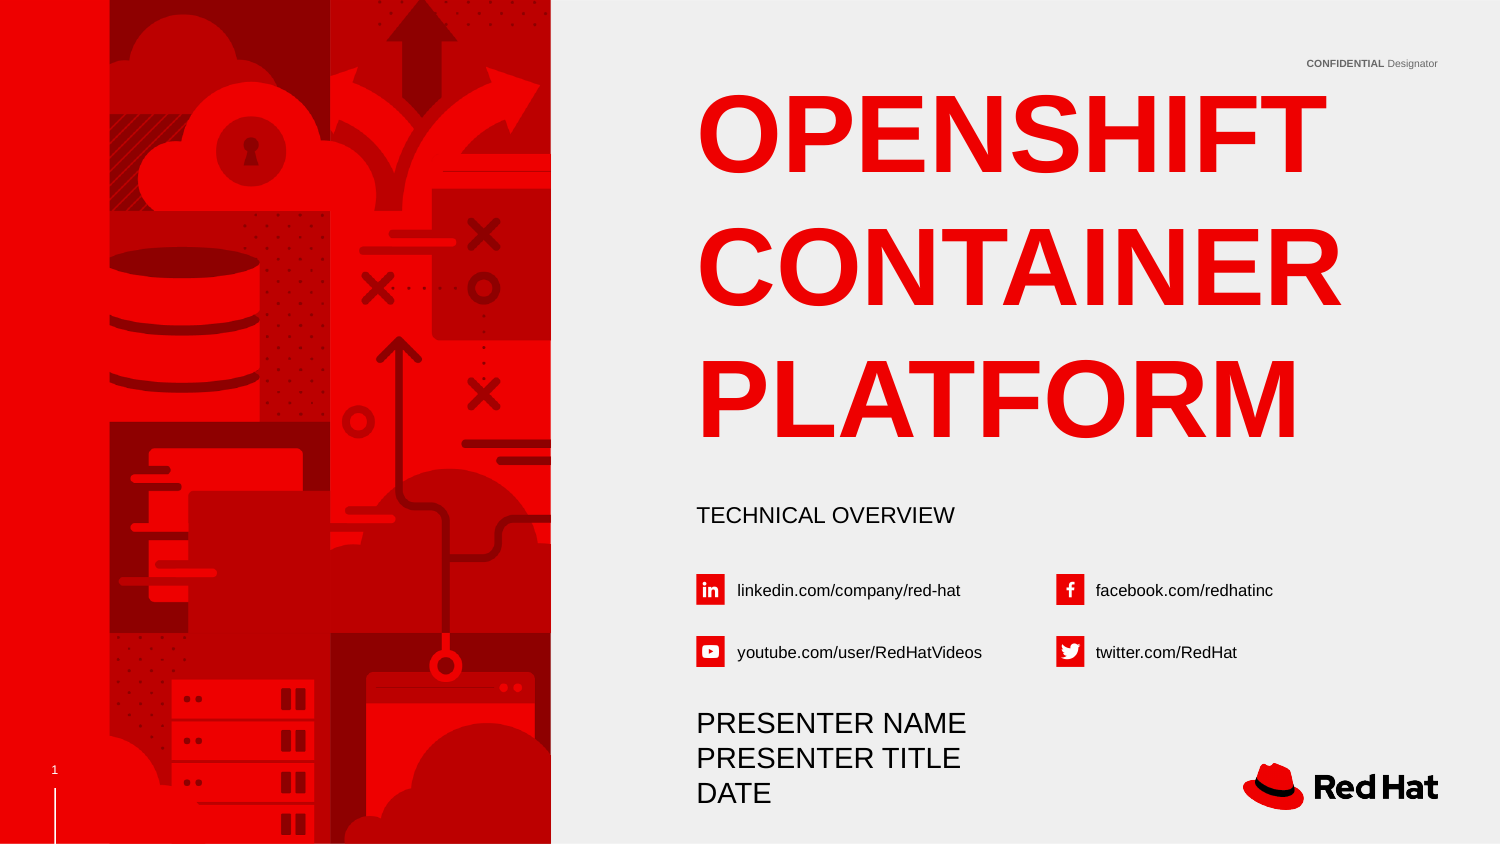

# OPENSHIFT CONTAINER PLATFORM

TECHNICAL OVERVIEW
PRESENTER NAME
PRESENTER TITLE
DATE
1